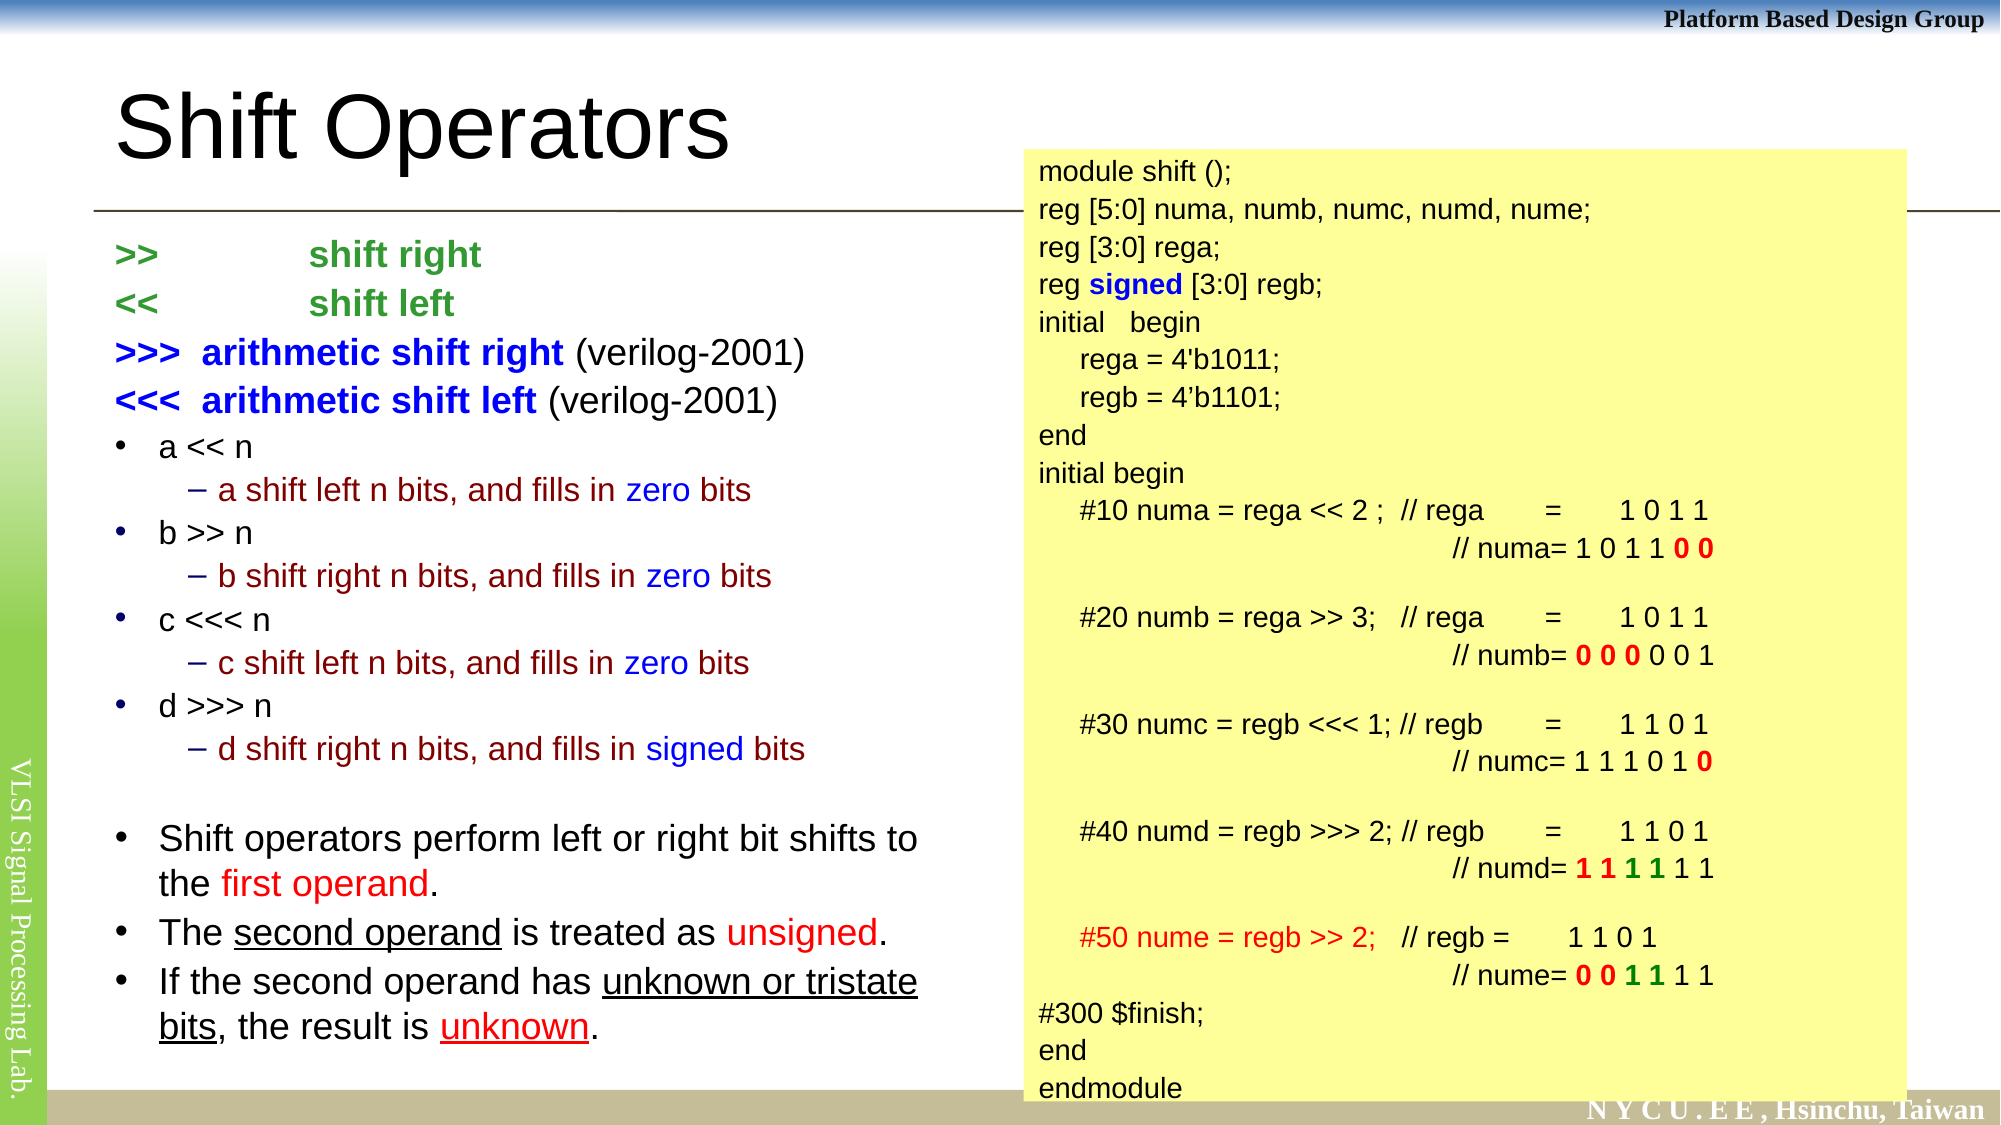

# Shift Operators
module shift ();
reg [5:0] numa, numb, numc, numd, nume;
reg [3:0] rega;
reg signed [3:0] regb;
initial   begin
     rega = 4'b1011;
     regb = 4’b1101;
end
initial begin
     #10 numa = rega << 2 ;  // rega	=       1 0 1 1
			       // numa= 1 0 1 1 0 0

     #20 numb = rega >> 3;   // rega	=       1 0 1 1
			       // numb= 0 0 0 0 0 1

     #30 numc = regb <<< 1; // regb	=       1 1 0 1
			       // numc= 1 1 1 0 1 0

     #40 numd = regb >>> 2; // regb	=       1 1 0 1
			       // numd= 1 1 1 1 1 1

     #50 nume = regb >> 2;   // regb =       1 1 0 1
			       // nume= 0 0 1 1 1 1
#300 $finish;
end
endmodule

>> 	shift right
<< 	shift left
>>>  arithmetic shift right (verilog-2001)
<<<  arithmetic shift left (verilog-2001)
a << n
a shift left n bits, and fills in zero bits
b >> n
b shift right n bits, and fills in zero bits
c <<< n
c shift left n bits, and fills in zero bits
d >>> n
d shift right n bits, and fills in signed bits

Shift operators perform left or right bit shifts to the first operand.
The second operand is treated as unsigned.
If the second operand has unknown or tristate bits, the result is unknown.
112